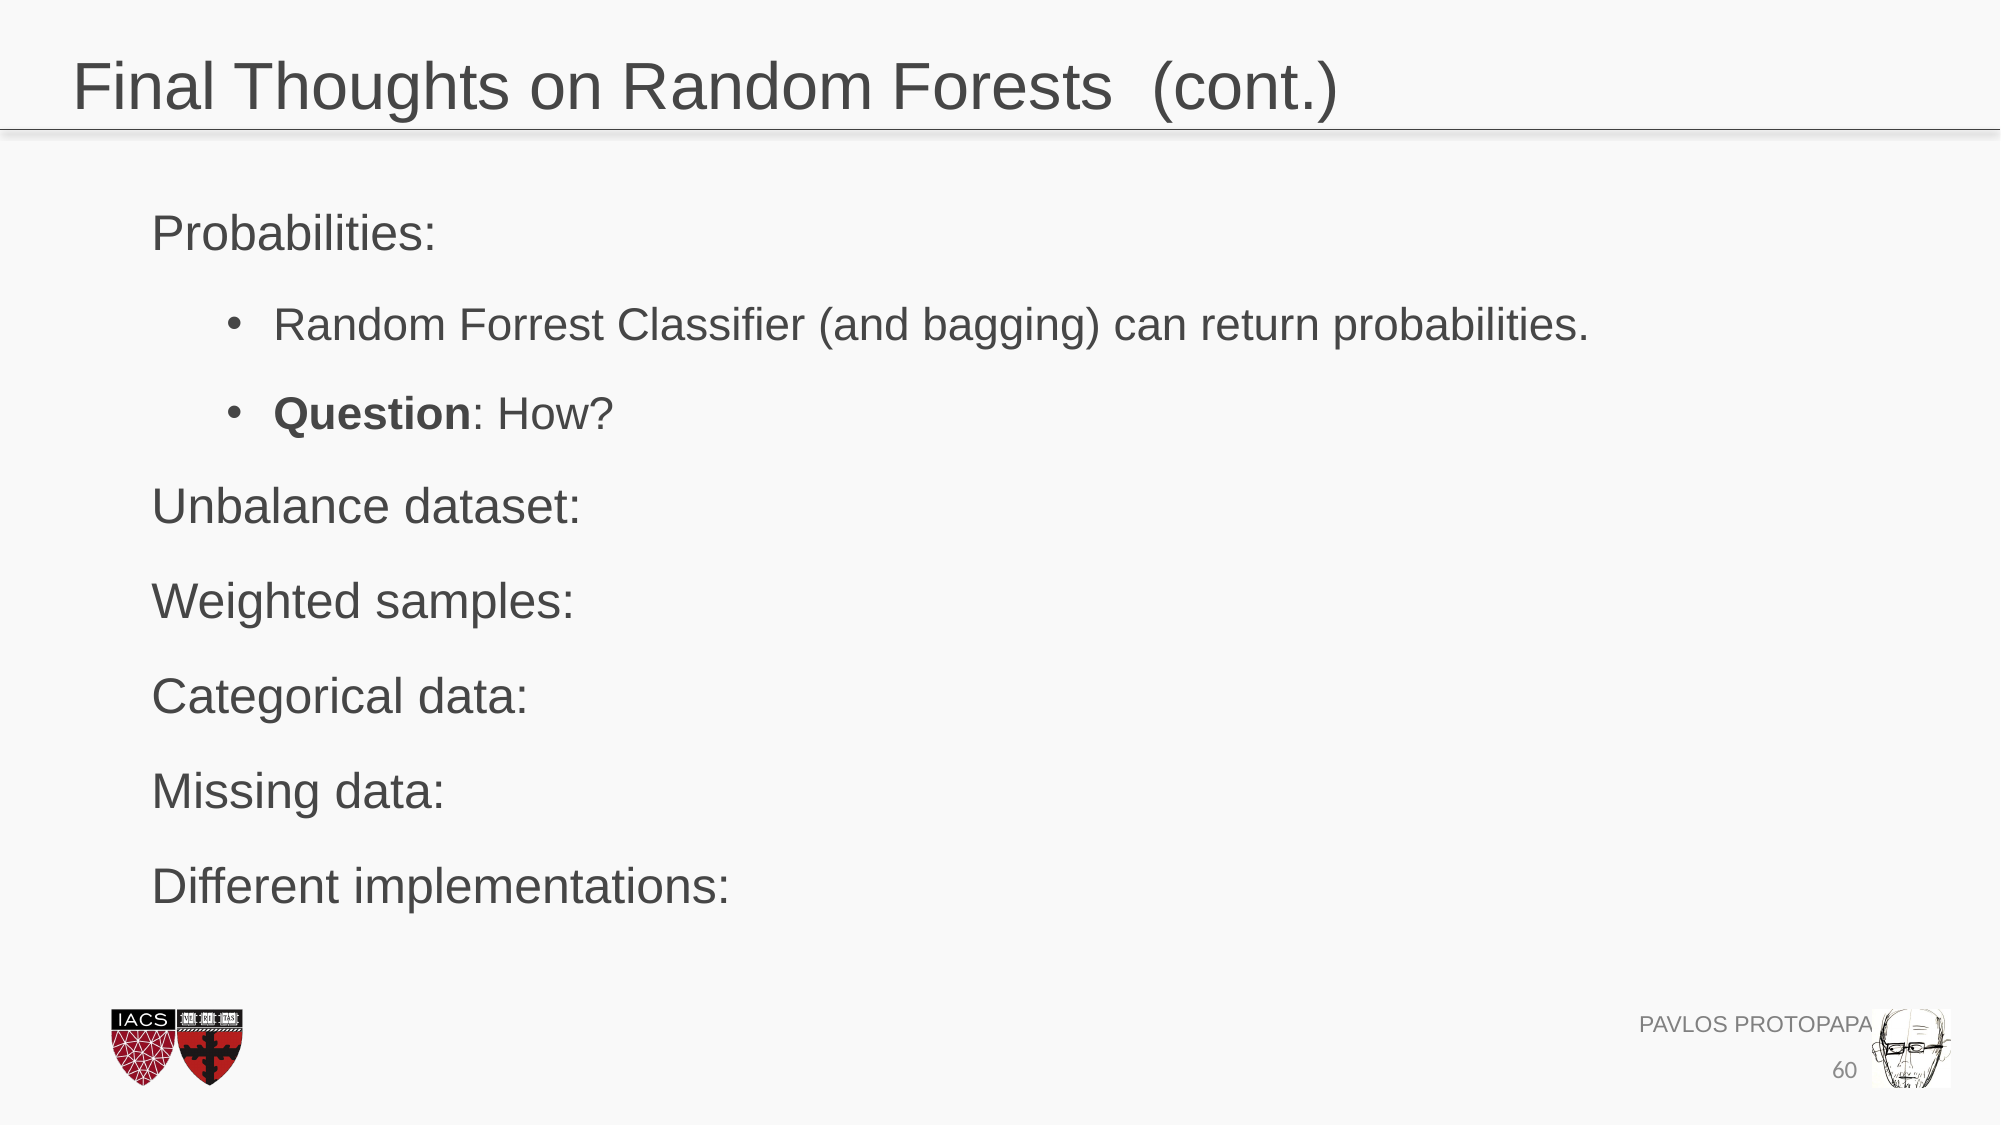

# Final Thoughts on Random Forests  (cont.)
Probabilities:
Random Forrest Classifier (and bagging) can return probabilities.
Question: How?
Unbalance dataset:
Weighted samples:
Categorical data:
Missing data:
Different implementations:

60